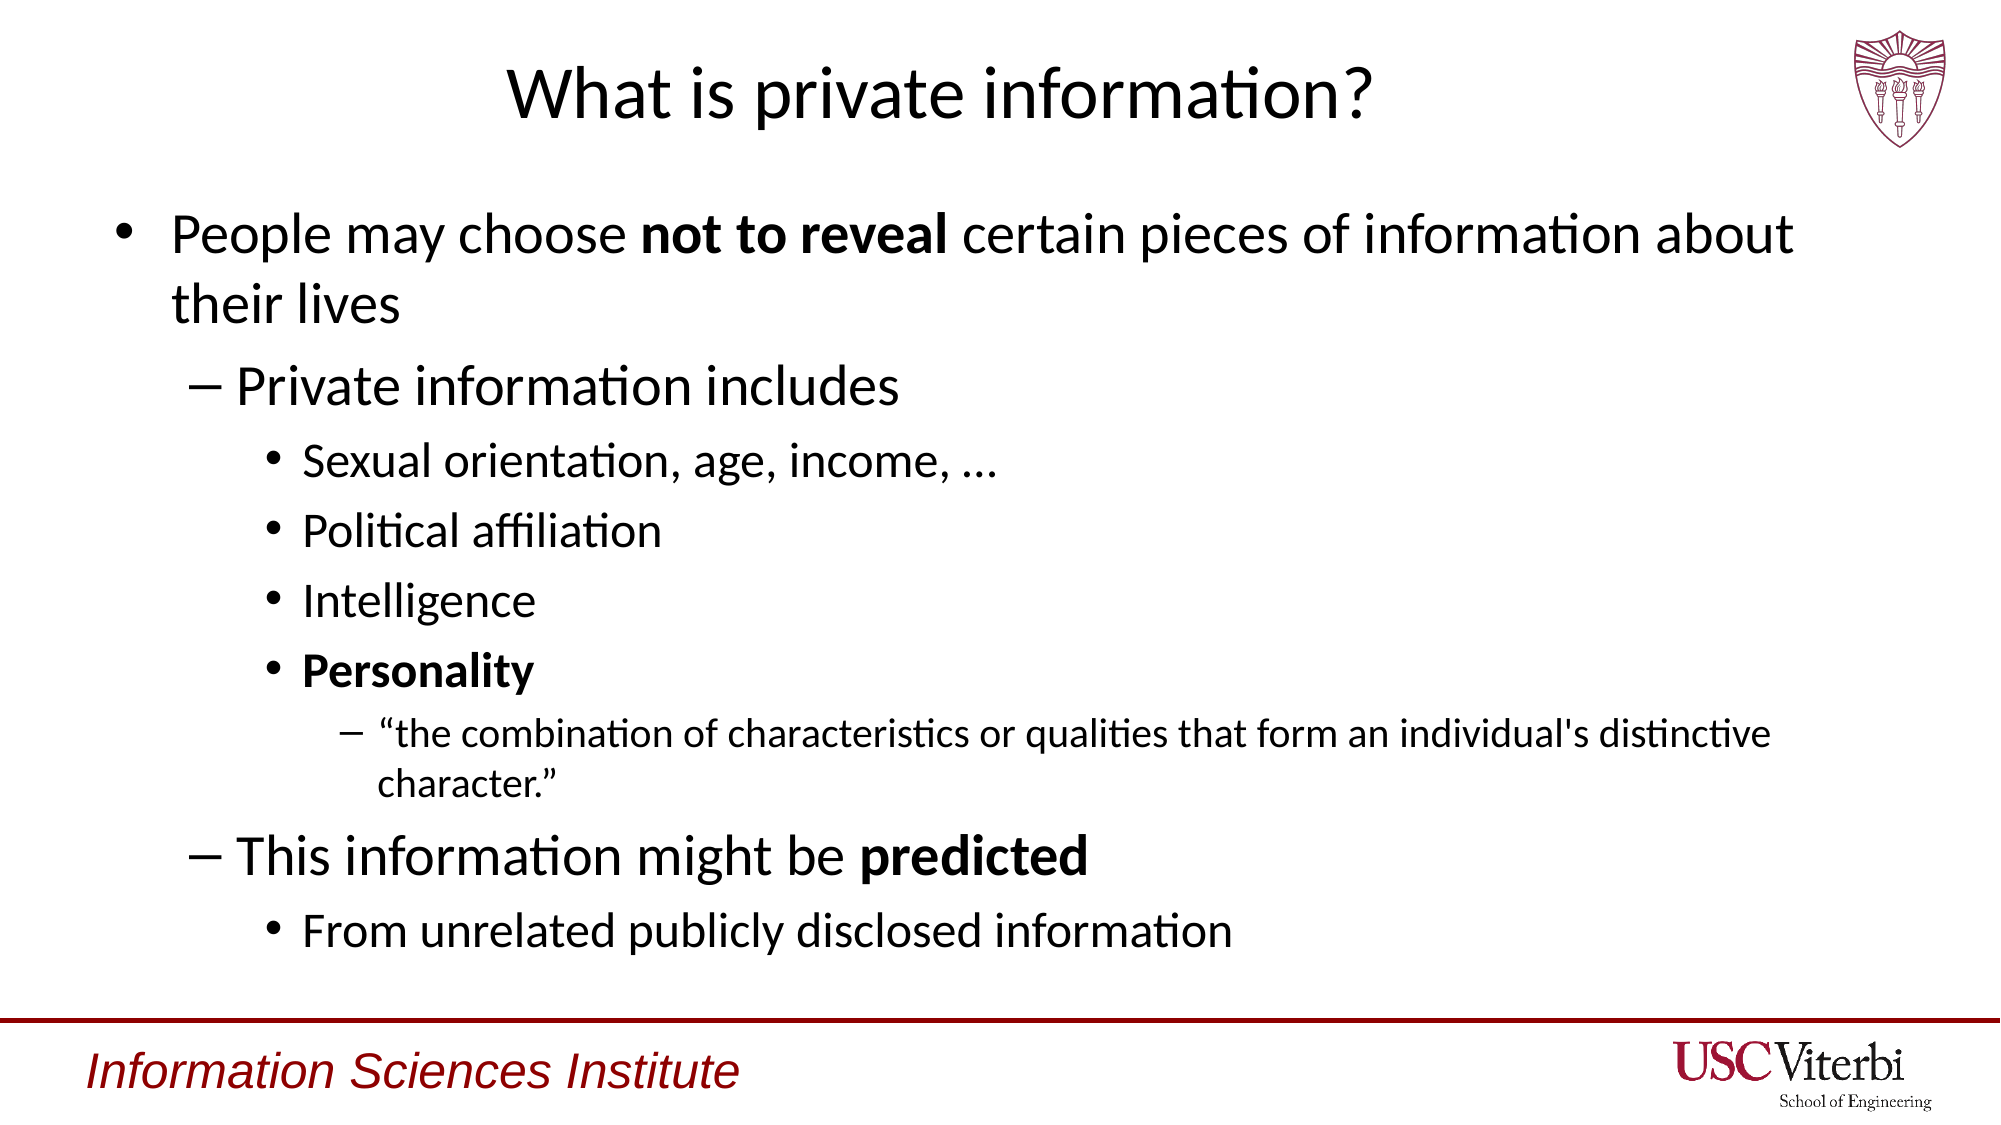

# What is private information?
People may choose not to reveal certain pieces of information about their lives
Private information includes
Sexual orientation, age, income, …
Political affiliation
Intelligence
Personality
“the combination of characteristics or qualities that form an individual's distinctive character.”
This information might be predicted
From unrelated publicly disclosed information